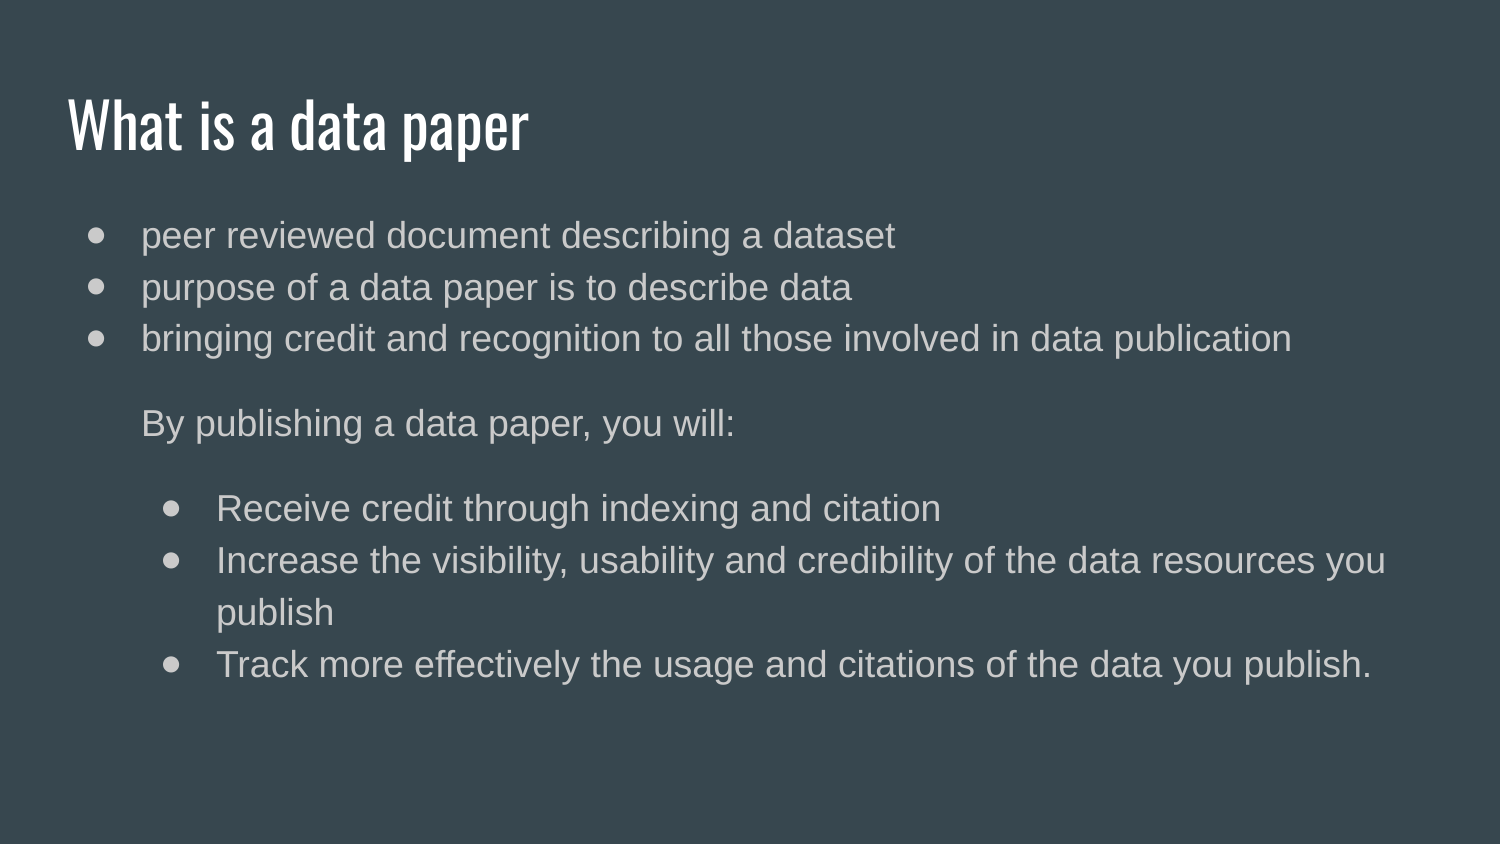

# What is a data paper
peer reviewed document describing a dataset
purpose of a data paper is to describe data
bringing credit and recognition to all those involved in data publication
By publishing a data paper, you will:
Receive credit through indexing and citation
Increase the visibility, usability and credibility of the data resources you publish
Track more effectively the usage and citations of the data you publish.